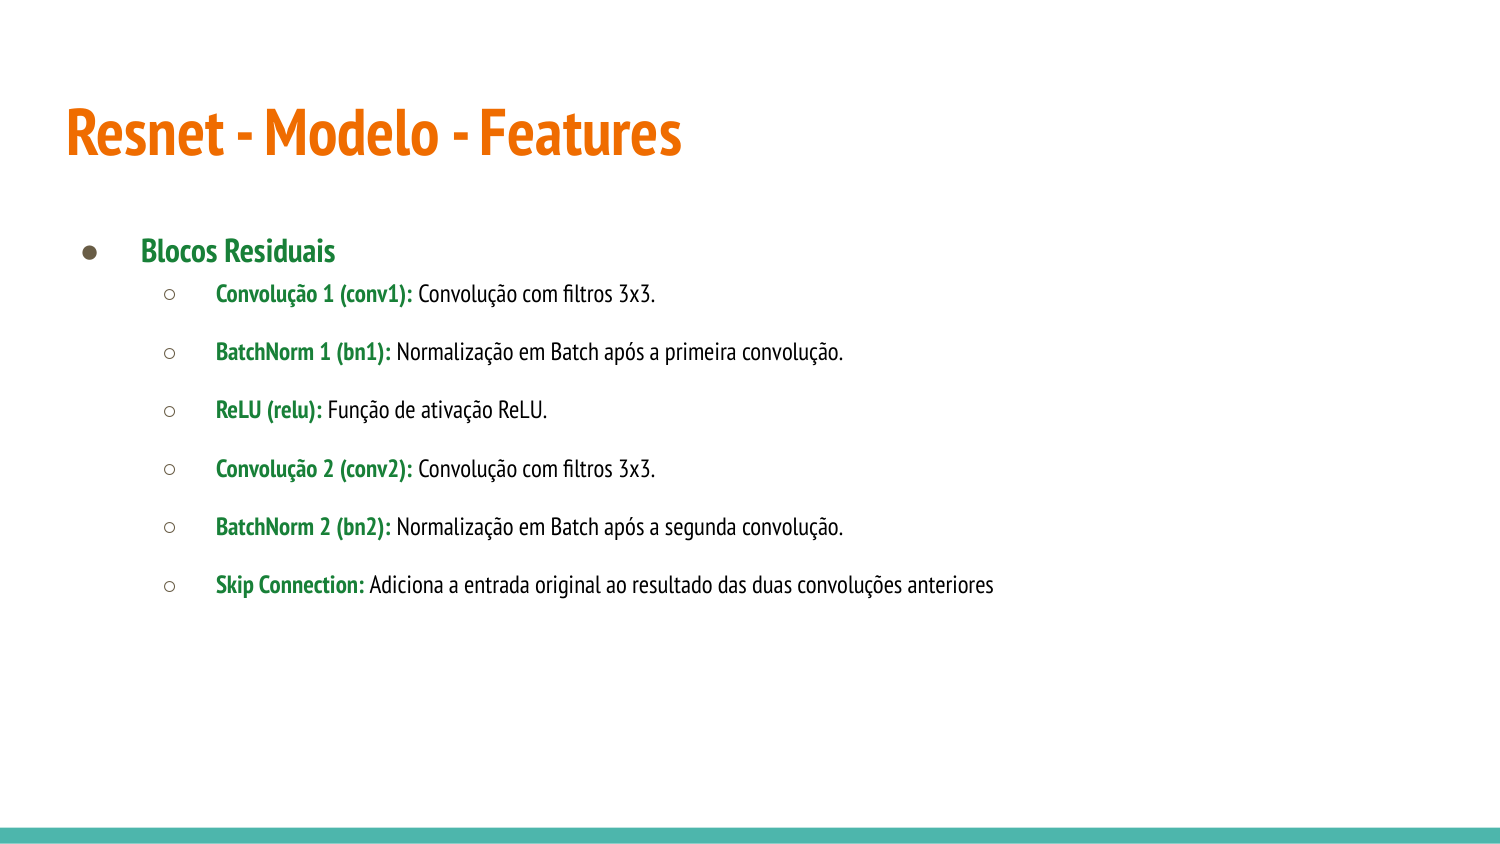

# Resnet - Modelo - Features
Blocos Residuais
Convolução 1 (conv1): Convolução com filtros 3x3.
BatchNorm 1 (bn1): Normalização em Batch após a primeira convolução.
ReLU (relu): Função de ativação ReLU.
Convolução 2 (conv2): Convolução com filtros 3x3.
BatchNorm 2 (bn2): Normalização em Batch após a segunda convolução.
Skip Connection: Adiciona a entrada original ao resultado das duas convoluções anteriores